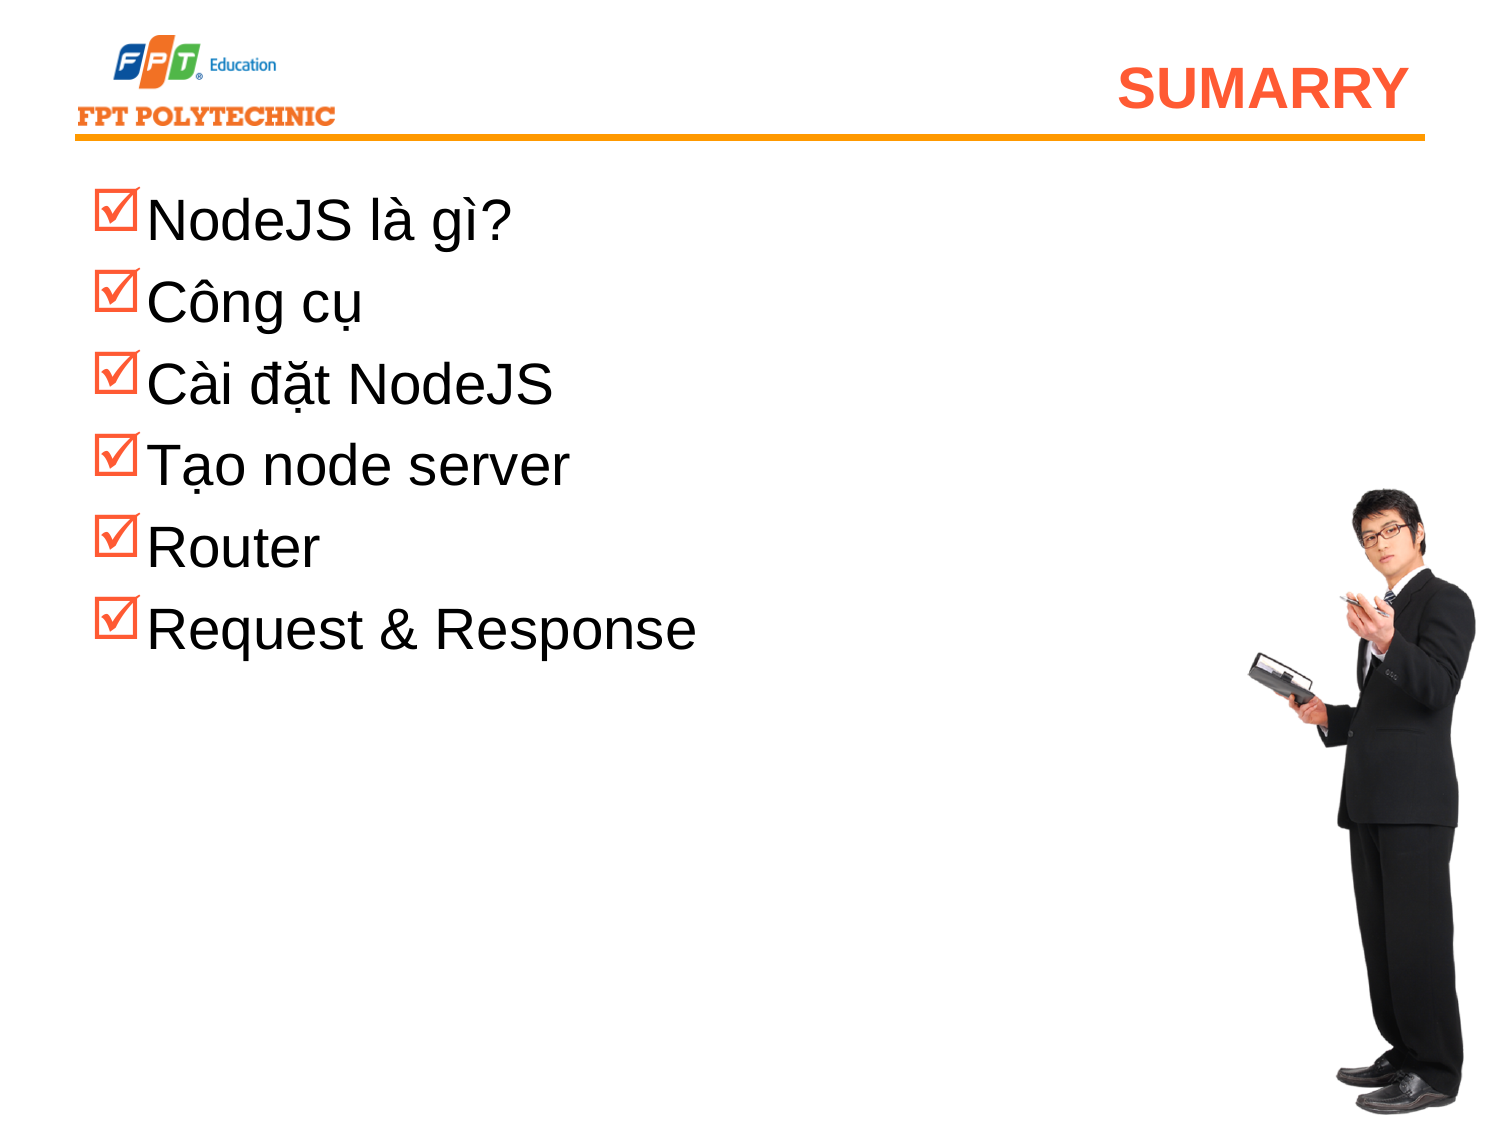

# Sumarry
NodeJS là gì?
Công cụ
Cài đặt NodeJS
Tạo node server
Router
Request & Response